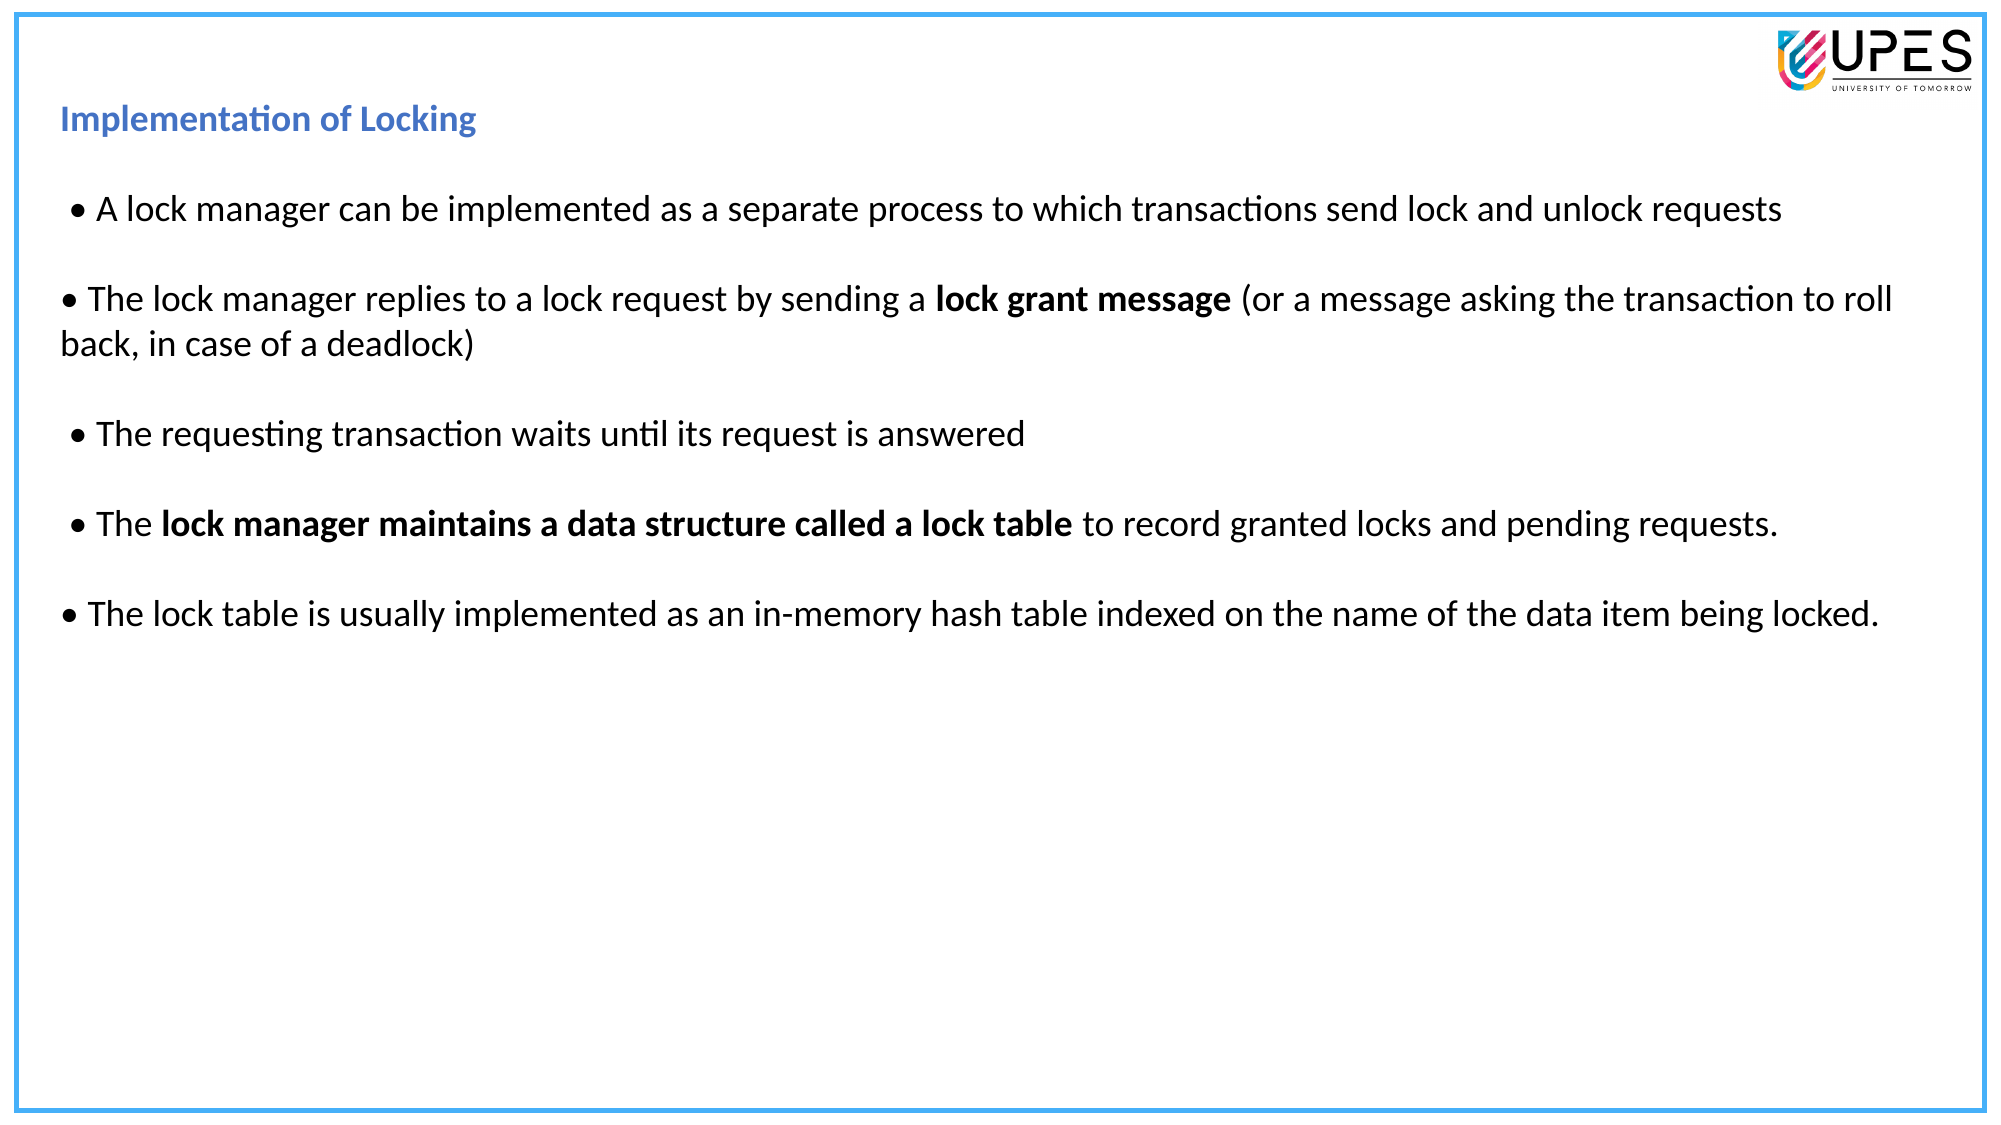

Implementation of Locking

 • A lock manager can be implemented as a separate process to which transactions send lock and unlock requests

• The lock manager replies to a lock request by sending a lock grant message (or a message asking the transaction to roll back, in case of a deadlock)

 • The requesting transaction waits until its request is answered

 • The lock manager maintains a data structure called a lock table to record granted locks and pending requests.

• The lock table is usually implemented as an in-memory hash table indexed on the name of the data item being locked.